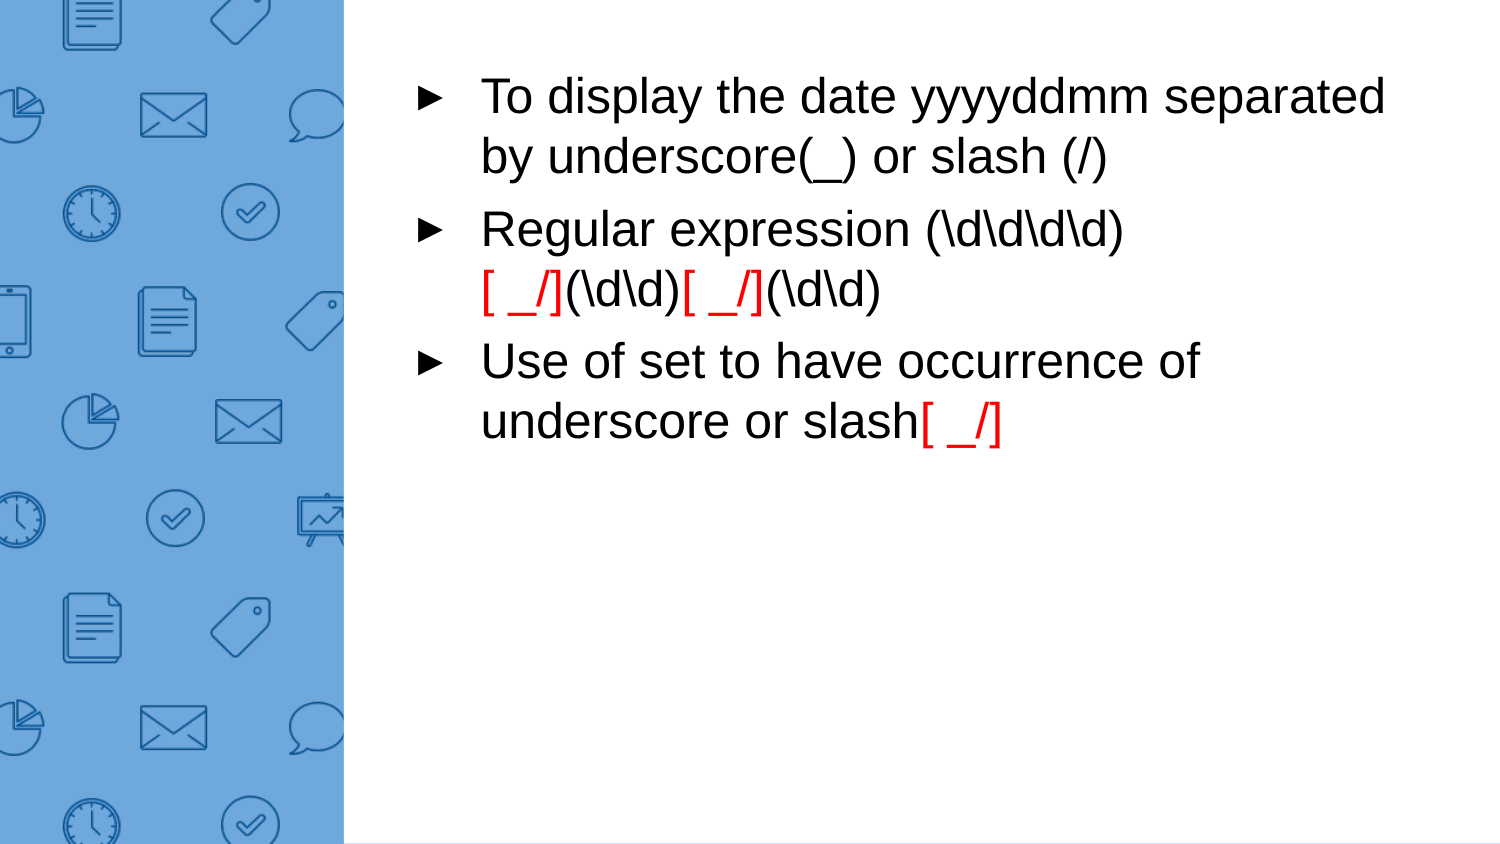

To display the date yyyyddmm separated by underscore(_) or slash (/)
Regular expression (\d\d\d\d)                    [ _/](\d\d)[ _/](\d\d)
Use of set to have occurrence of underscore or slash[ _/]